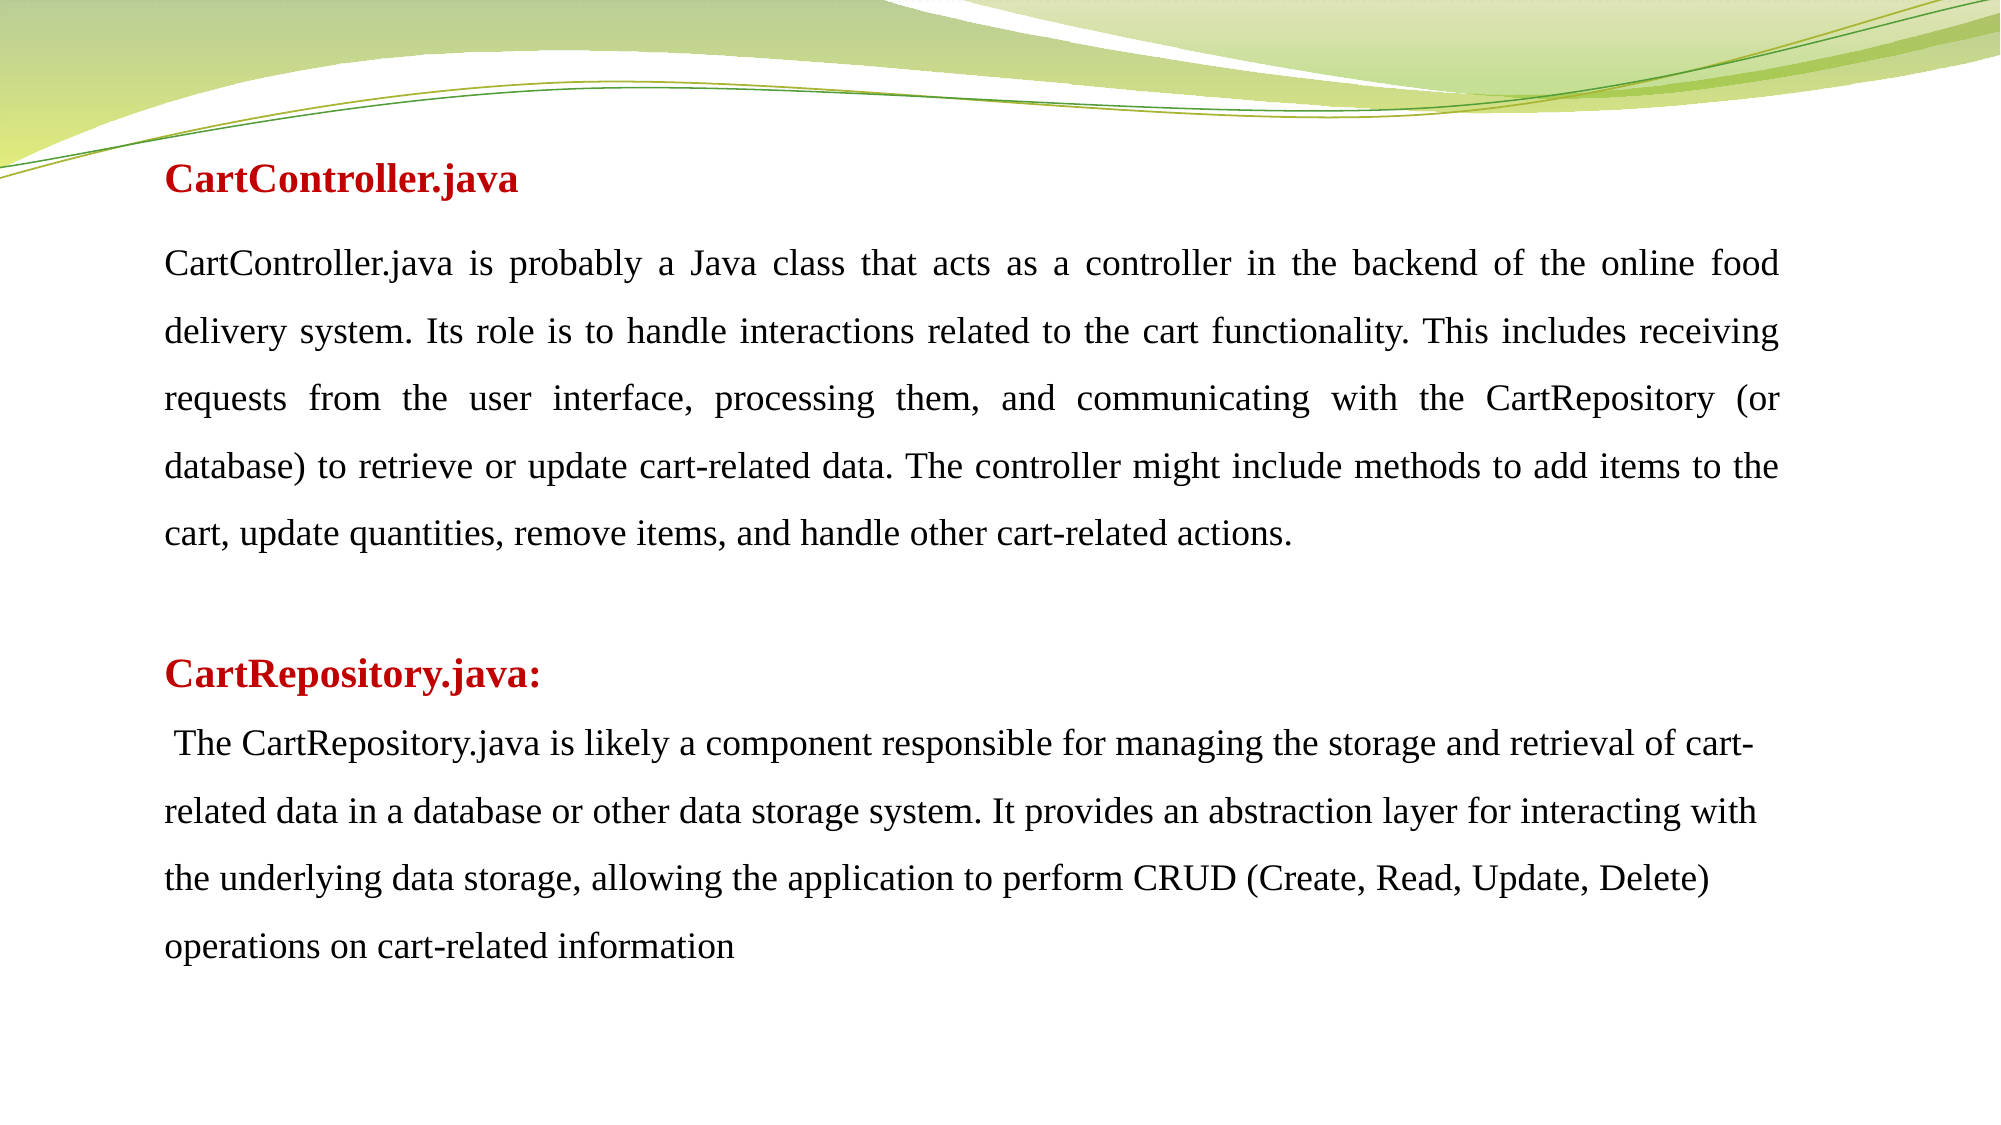

CartController.java
CartController.java is probably a Java class that acts as a controller in the backend of the online food delivery system. Its role is to handle interactions related to the cart functionality. This includes receiving requests from the user interface, processing them, and communicating with the CartRepository (or database) to retrieve or update cart-related data. The controller might include methods to add items to the cart, update quantities, remove items, and handle other cart-related actions.

CartRepository.java:
 The CartRepository.java is likely a component responsible for managing the storage and retrieval of cart-related data in a database or other data storage system. It provides an abstraction layer for interacting with the underlying data storage, allowing the application to perform CRUD (Create, Read, Update, Delete) operations on cart-related information